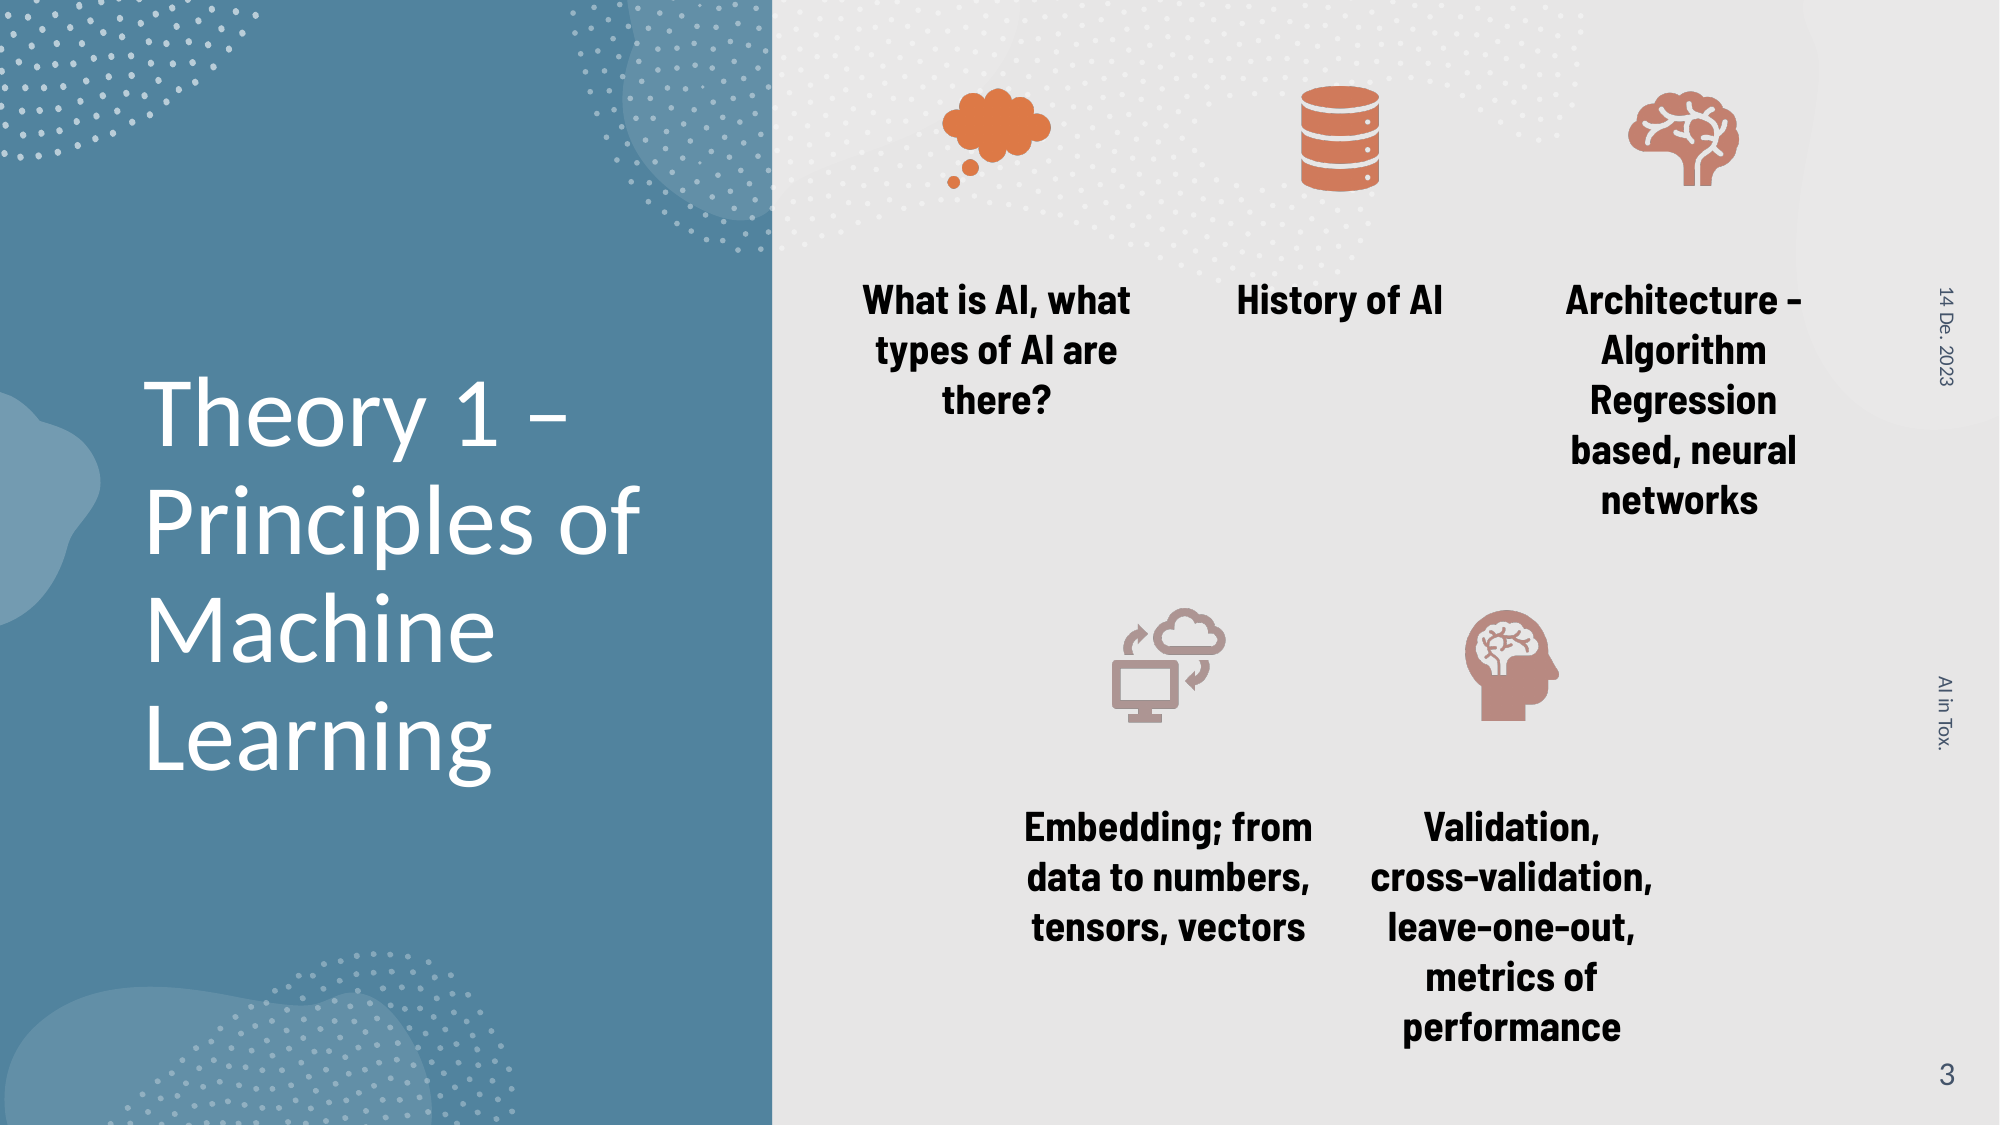

What is AI, what types of AI are there?
History of AI
Architecture - Algorithm Regression based, neural networks
Embedding; from data to numbers, tensors, vectors
Validation, cross-validation, leave-one-out, metrics of performance
# Theory 1 – Principles of Machine Learning
14 De. 2023
AI in Tox.
3